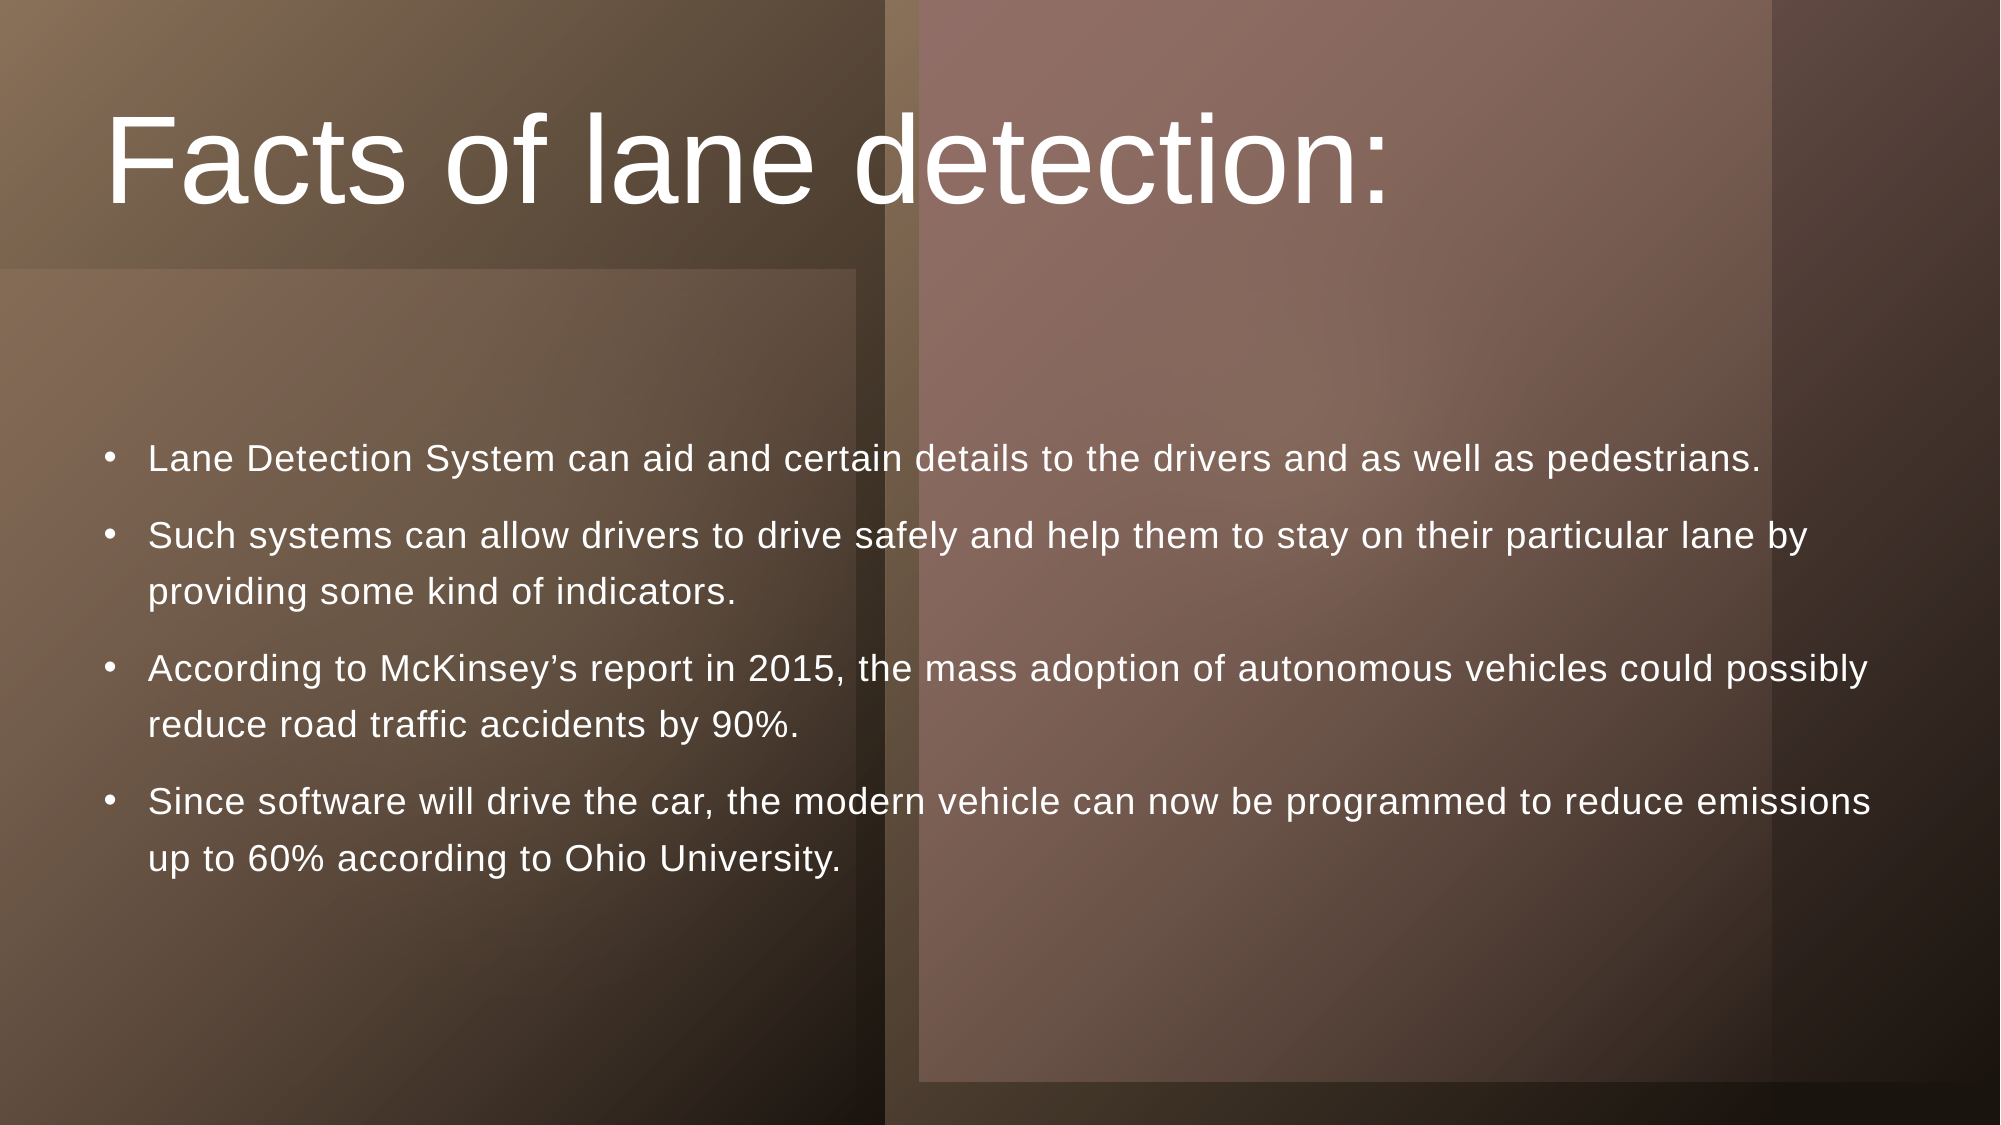

# Facts of lane detection:
Lane Detection System can aid and certain details to the drivers and as well as pedestrians.
Such systems can allow drivers to drive safely and help them to stay on their particular lane by providing some kind of indicators.
According to McKinsey’s report in 2015, the mass adoption of autonomous vehicles could possibly reduce road traffic accidents by 90%.
Since software will drive the car, the modern vehicle can now be programmed to reduce emissions up to 60% according to Ohio University.